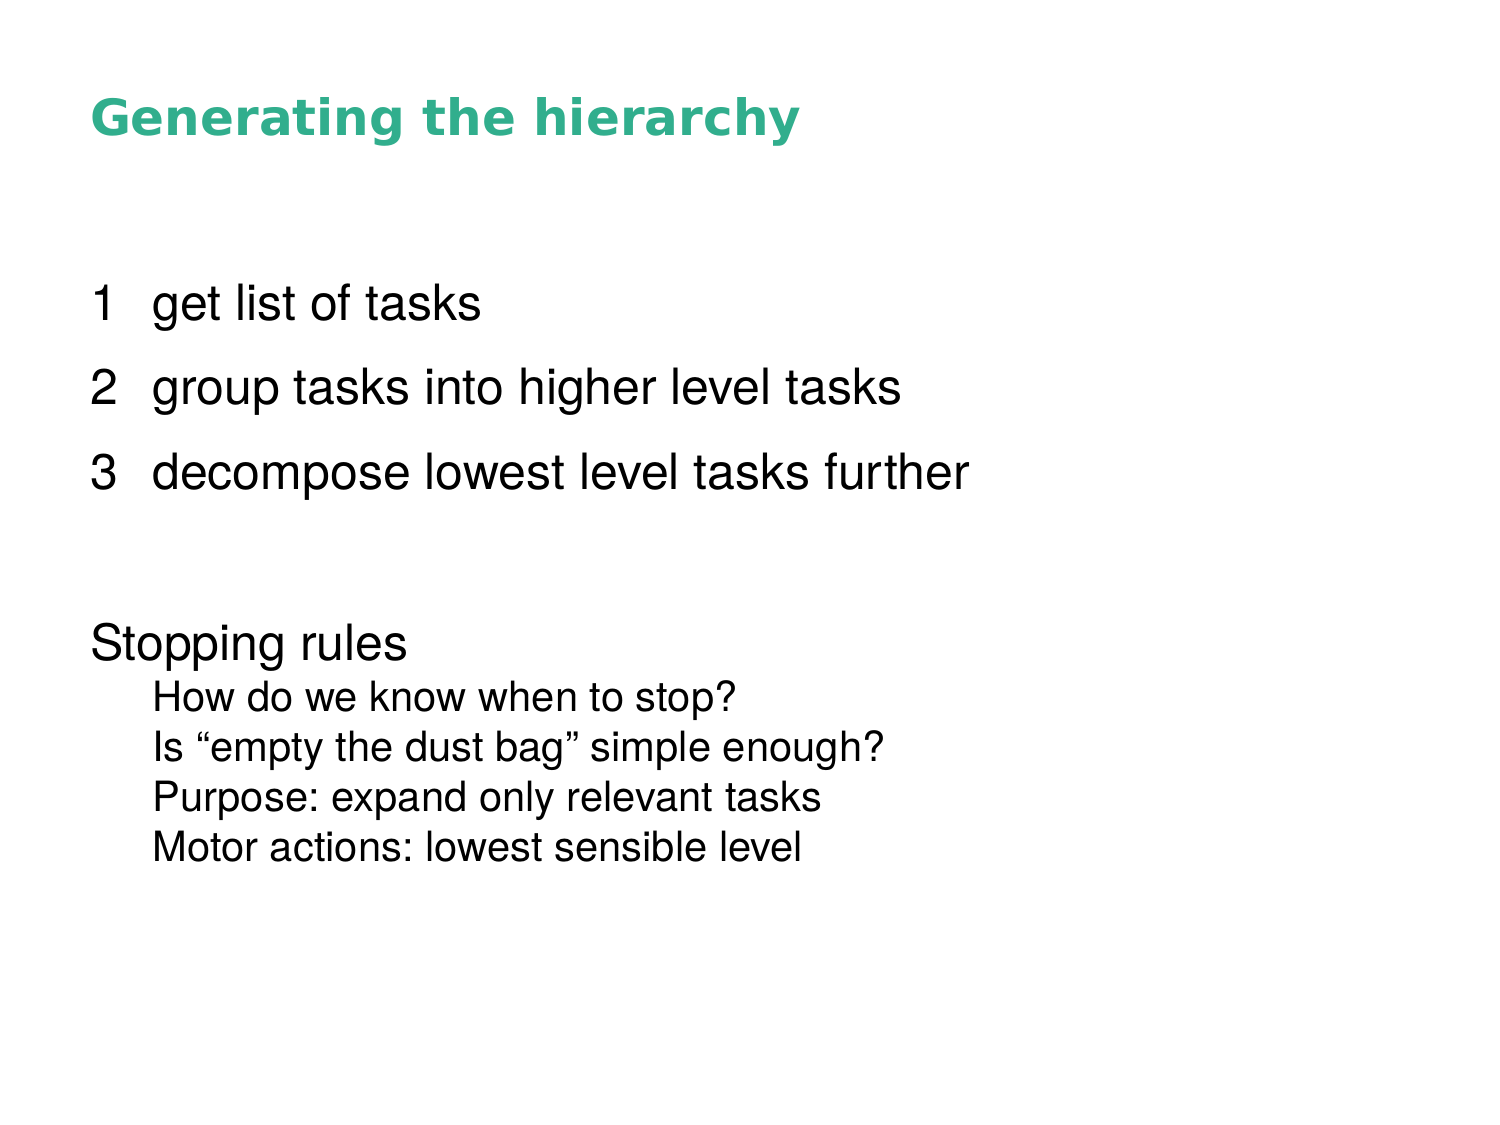

# Generating the hierarchy
1 	get list of tasks
2 	group tasks into higher level tasks
3 	decompose lowest level tasks further

Stopping rules
How do we know when to stop?
Is “empty the dust bag” simple enough?
Purpose: expand only relevant tasks
Motor actions: lowest sensible level